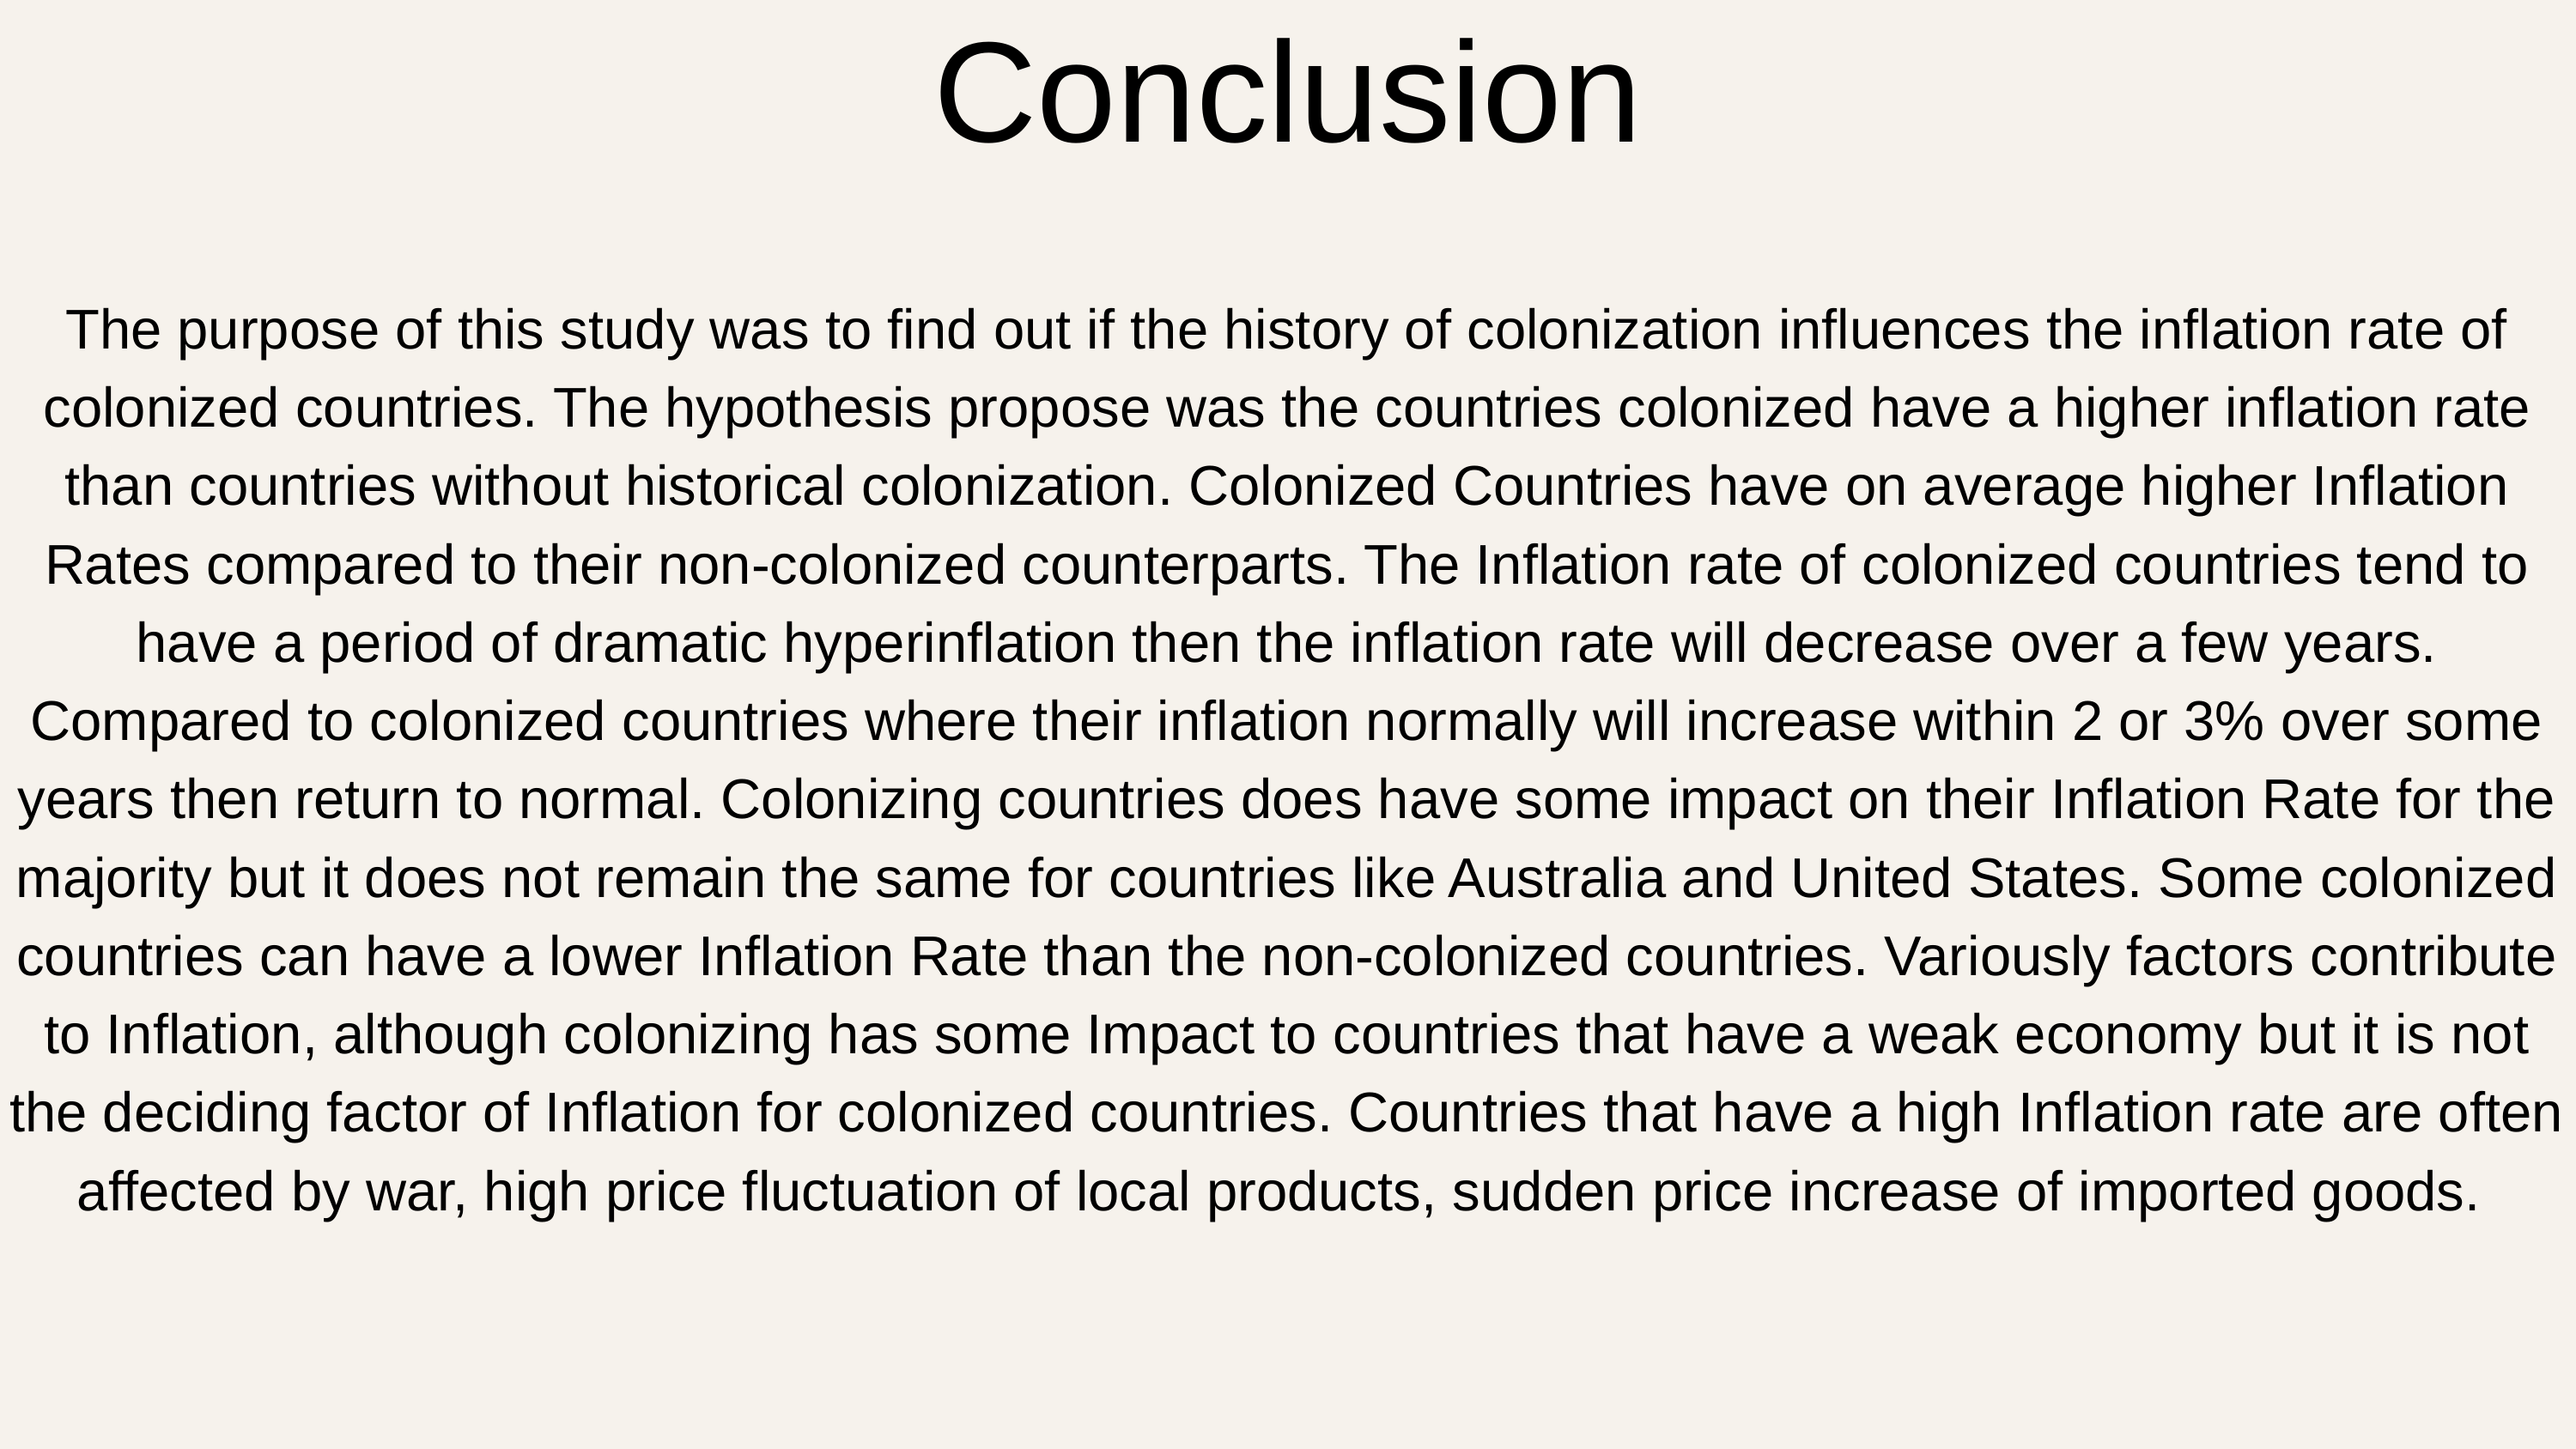

Conclusion
The purpose of this study was to find out if the history of colonization influences the inflation rate of colonized countries. The hypothesis propose was the countries colonized have a higher inflation rate than countries without historical colonization. Colonized Countries have on average higher Inflation Rates compared to their non-colonized counterparts. The Inflation rate of colonized countries tend to have a period of dramatic hyperinflation then the inflation rate will decrease over a few years. Compared to colonized countries where their inflation normally will increase within 2 or 3% over some years then return to normal. Colonizing countries does have some impact on their Inflation Rate for the majority but it does not remain the same for countries like Australia and United States. Some colonized countries can have a lower Inflation Rate than the non-colonized countries. Variously factors contribute to Inflation, although colonizing has some Impact to countries that have a weak economy but it is not the deciding factor of Inflation for colonized countries. Countries that have a high Inflation rate are often affected by war, high price fluctuation of local products, sudden price increase of imported goods.